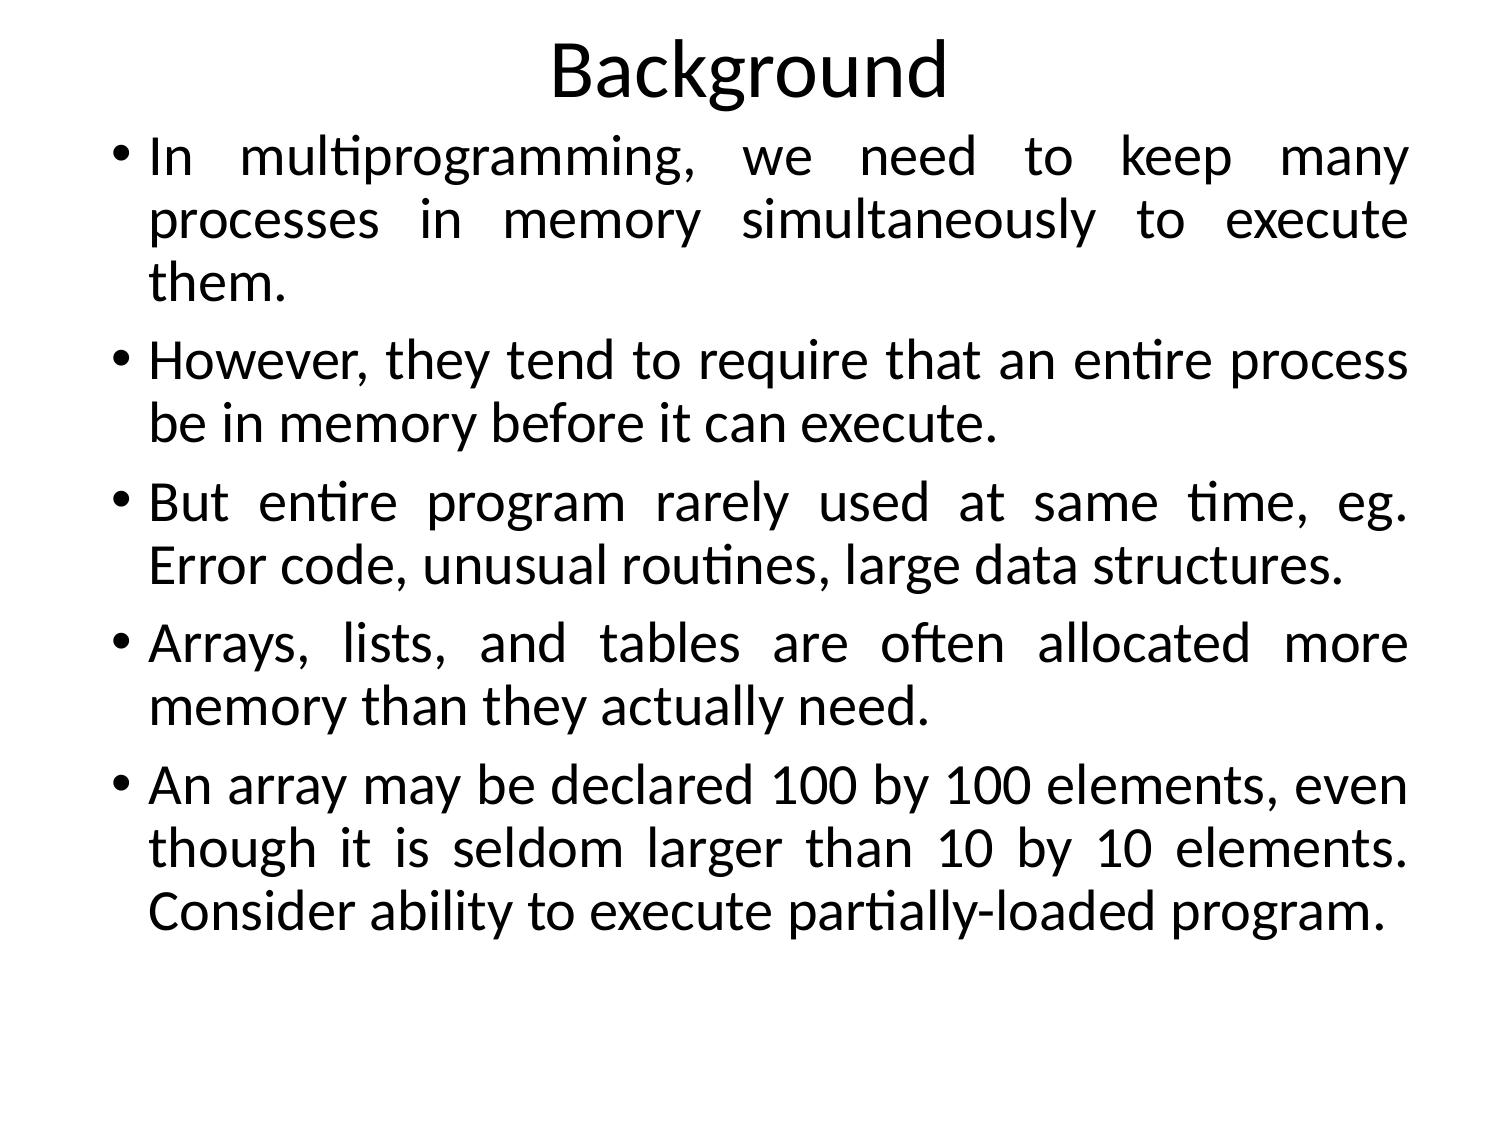

# Background
In multiprogramming, we need to keep many processes in memory simultaneously to execute them.
However, they tend to require that an entire process be in memory before it can execute.
But entire program rarely used at same time, eg. Error code, unusual routines, large data structures.
Arrays, lists, and tables are often allocated more memory than they actually need.
An array may be declared 100 by 100 elements, even though it is seldom larger than 10 by 10 elements. Consider ability to execute partially-loaded program.